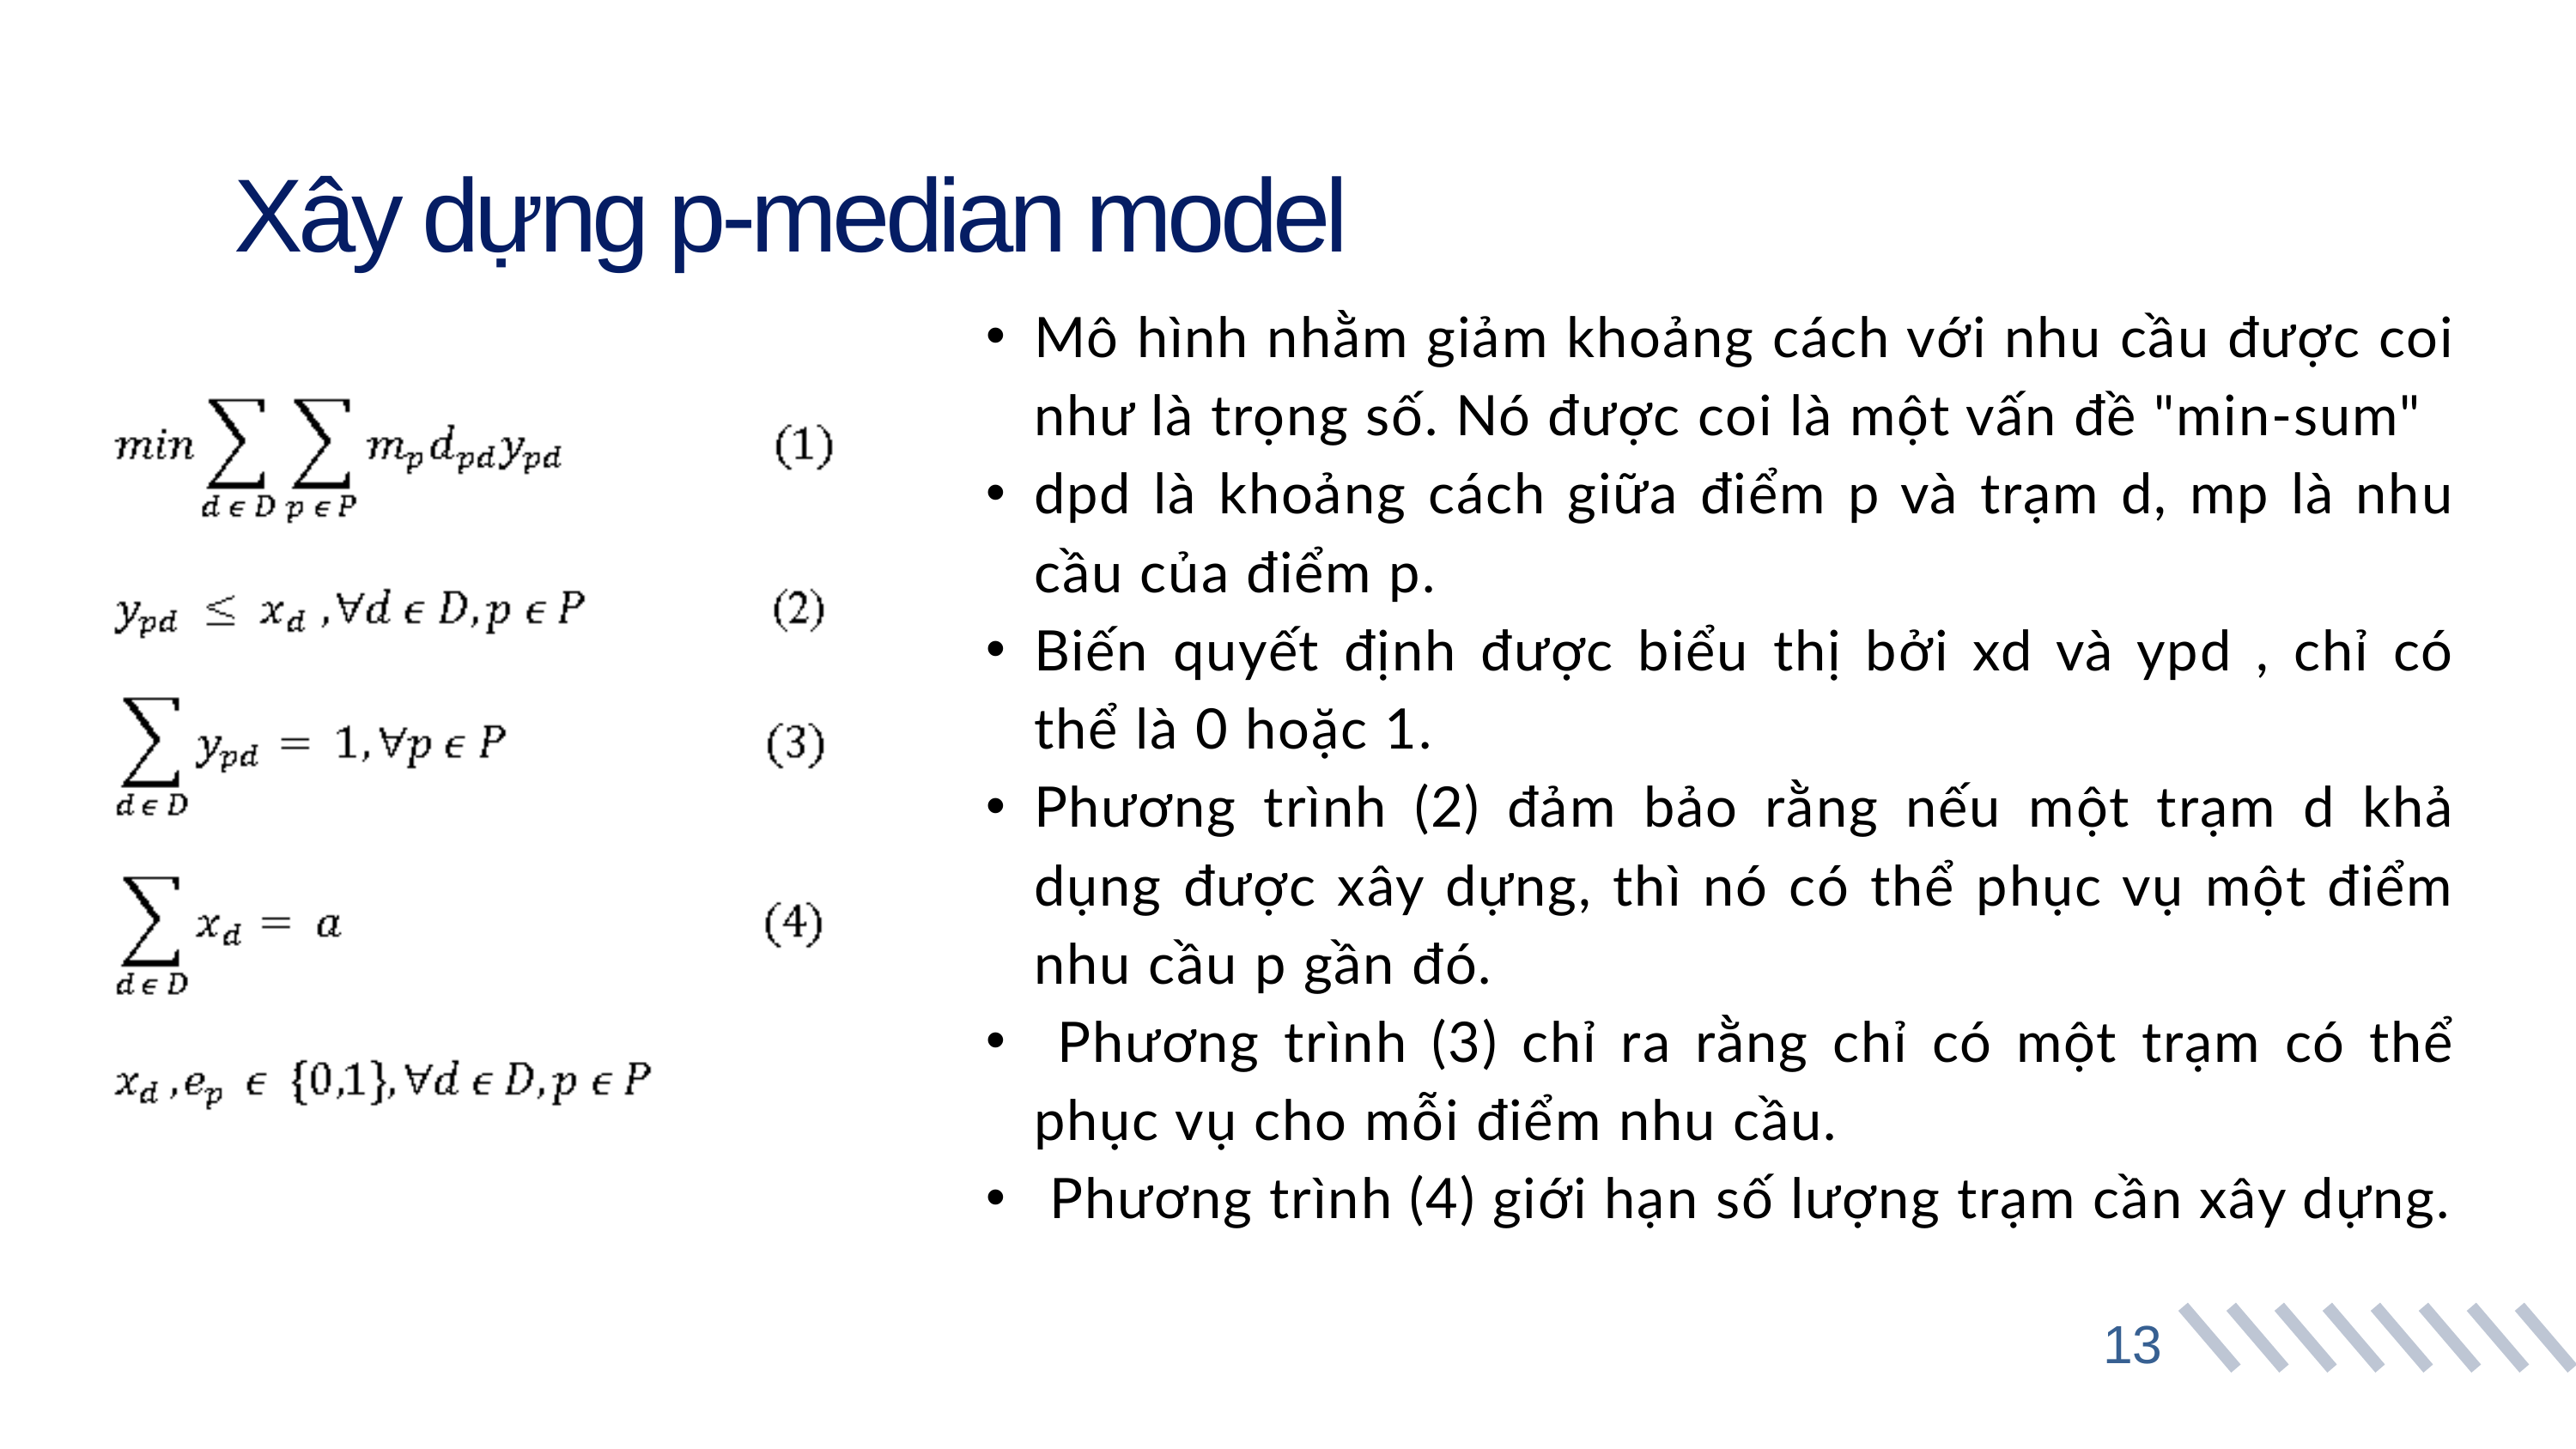

Xây dựng p-median model
Mô hình nhằm giảm khoảng cách với nhu cầu được coi như là trọng số. Nó được coi là một vấn đề "min-sum"
dpd là khoảng cách giữa điểm p và trạm d, mp là nhu cầu của điểm p.
Biến quyết định được biểu thị bởi xd và ypd , chỉ có thể là 0 hoặc 1.
Phương trình (2) đảm bảo rằng nếu một trạm d khả dụng được xây dựng, thì nó có thể phục vụ một điểm nhu cầu p gần đó.
 Phương trình (3) chỉ ra rằng chỉ có một trạm có thể phục vụ cho mỗi điểm nhu cầu.
 Phương trình (4) giới hạn số lượng trạm cần xây dựng.

13